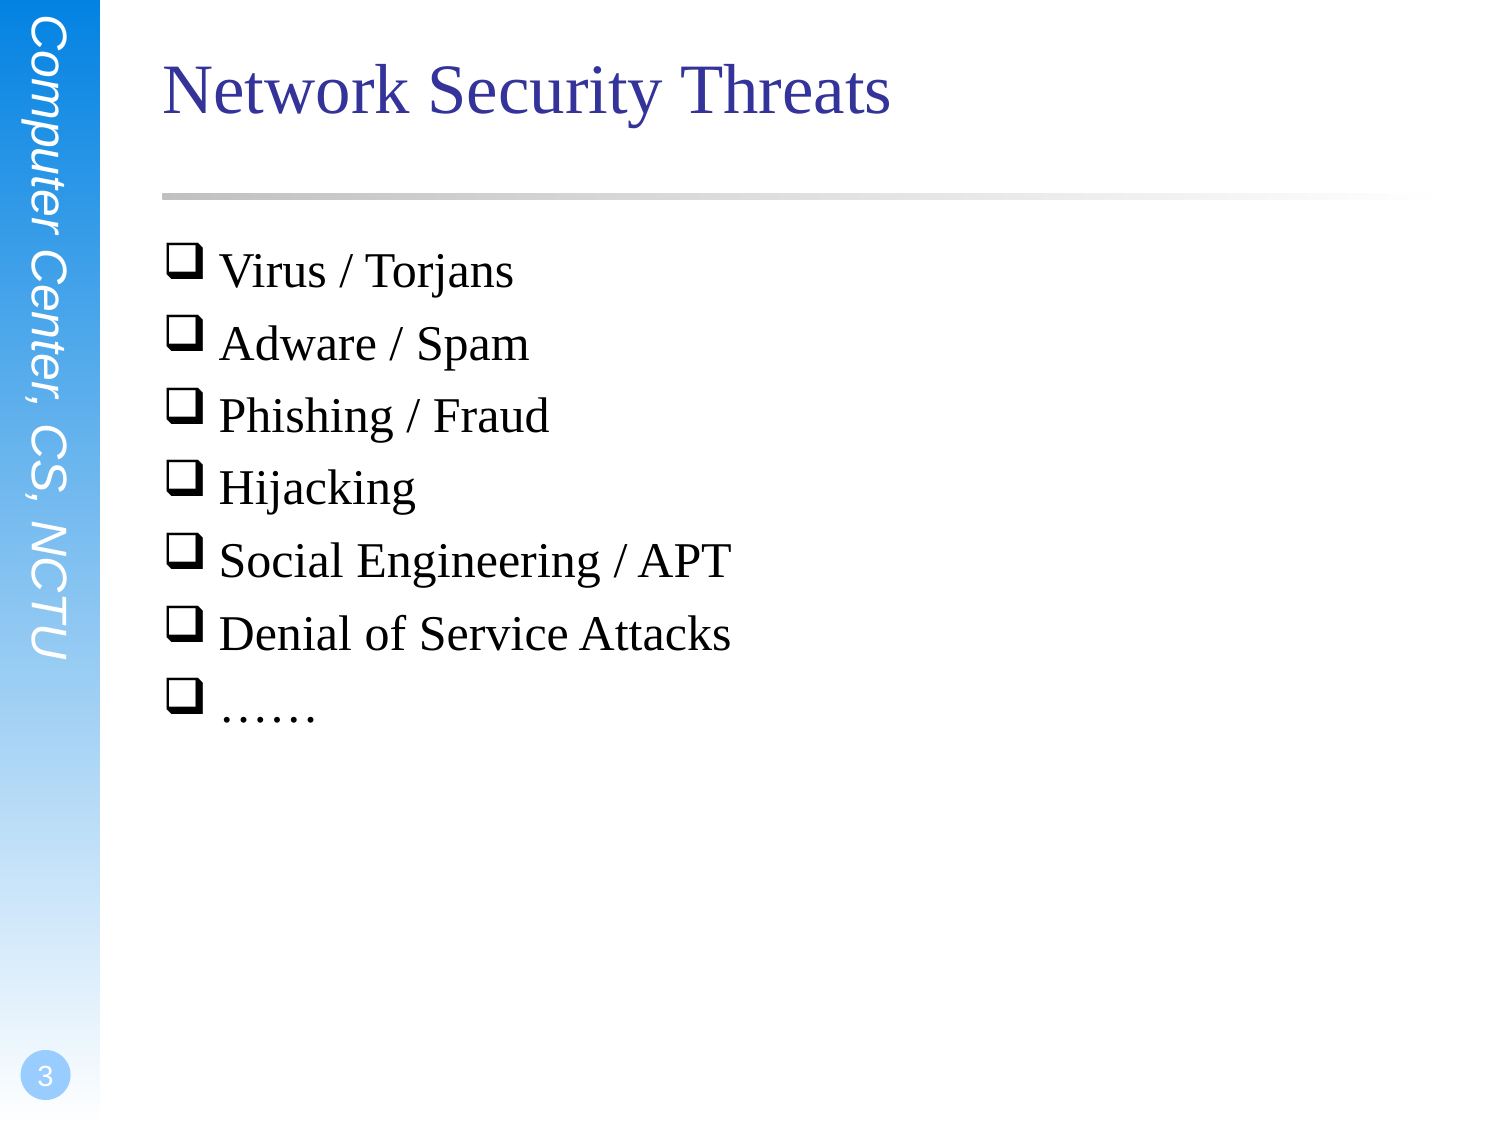

# Network Security Threats
Virus / Torjans
Adware / Spam
Phishing / Fraud
Hijacking
Social Engineering / APT
Denial of Service Attacks
……